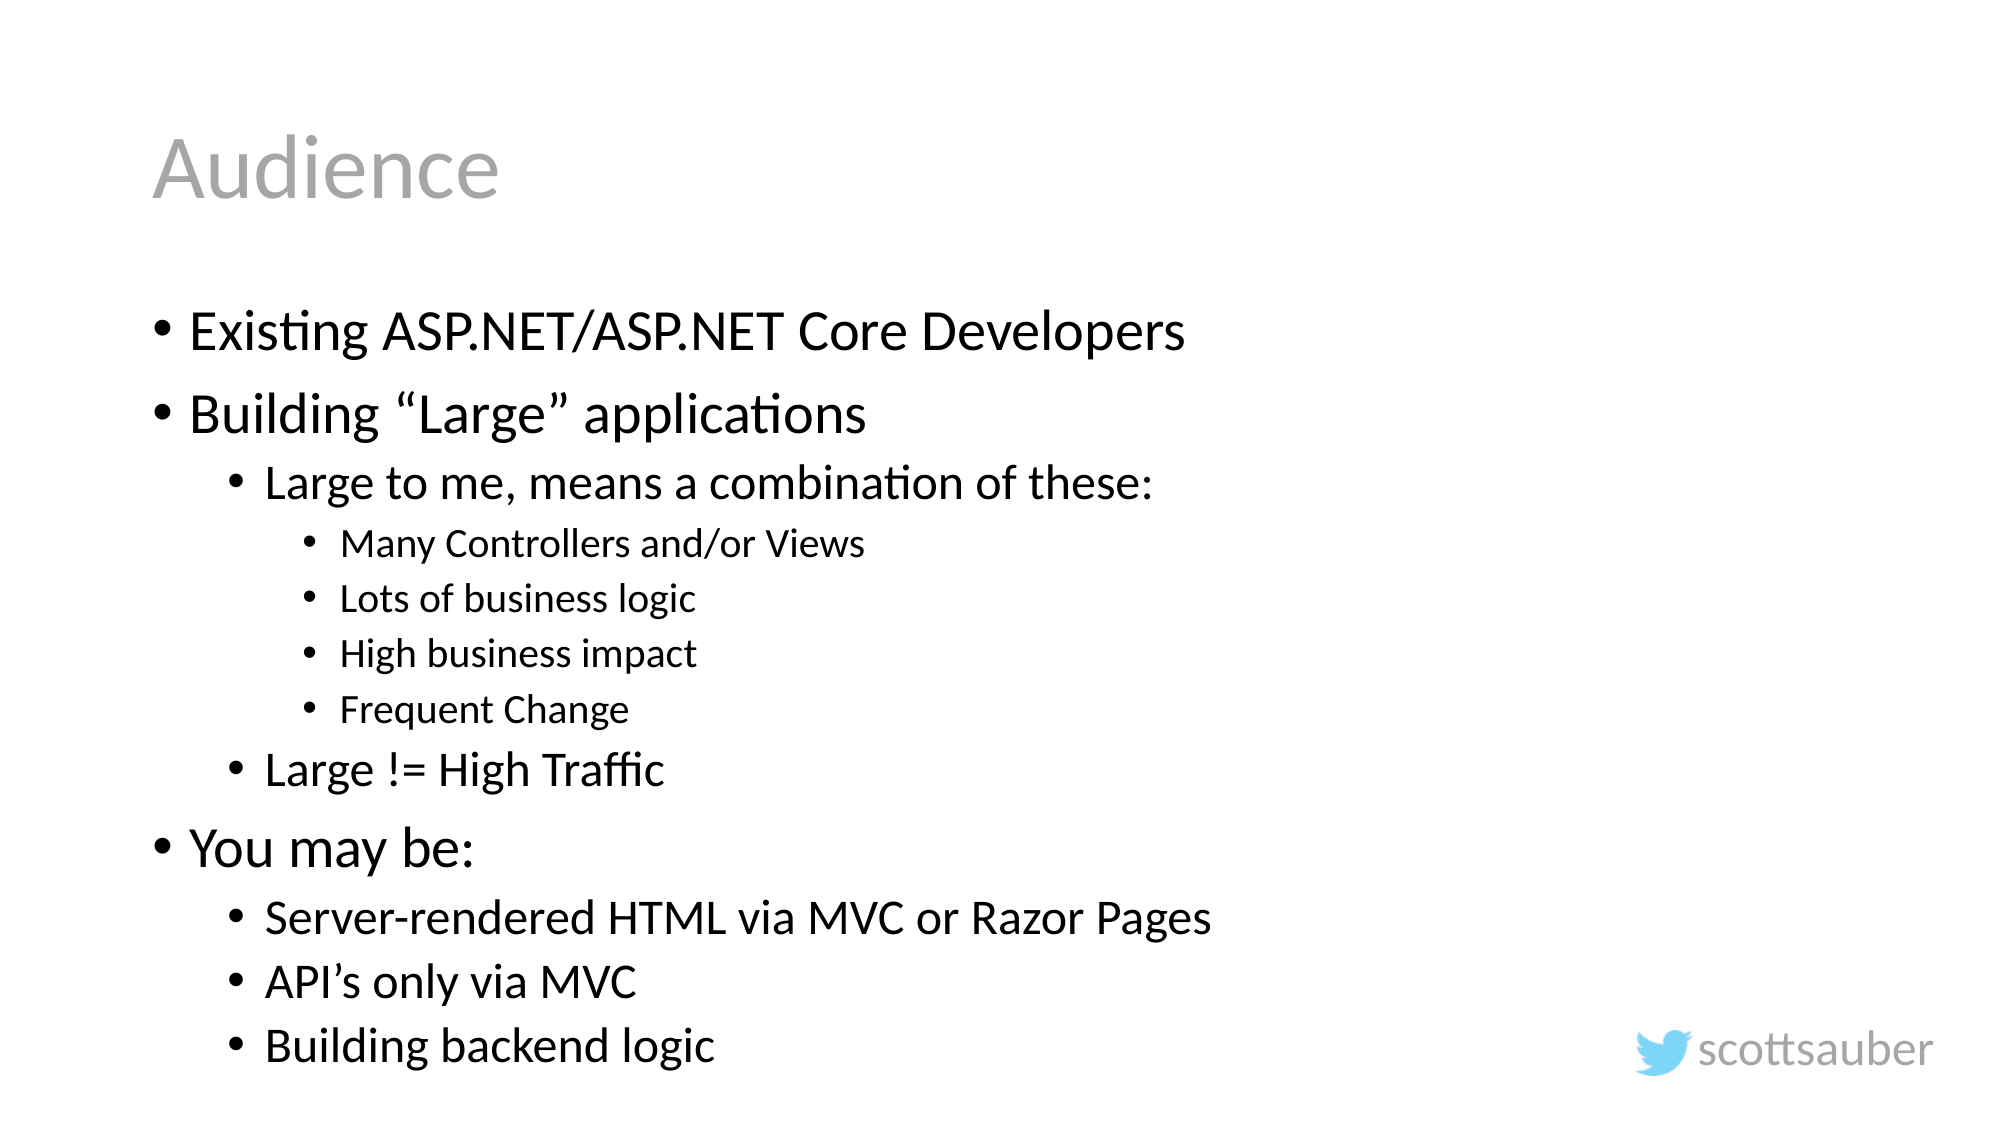

# Audience
Existing ASP.NET/ASP.NET Core Developers
Building “Large” applications
Large to me, means a combination of these:
Many Controllers and/or Views
Lots of business logic
High business impact
Frequent Change
Large != High Traffic
You may be:
Server-rendered HTML via MVC or Razor Pages
API’s only via MVC
Building backend logic
scottsauber